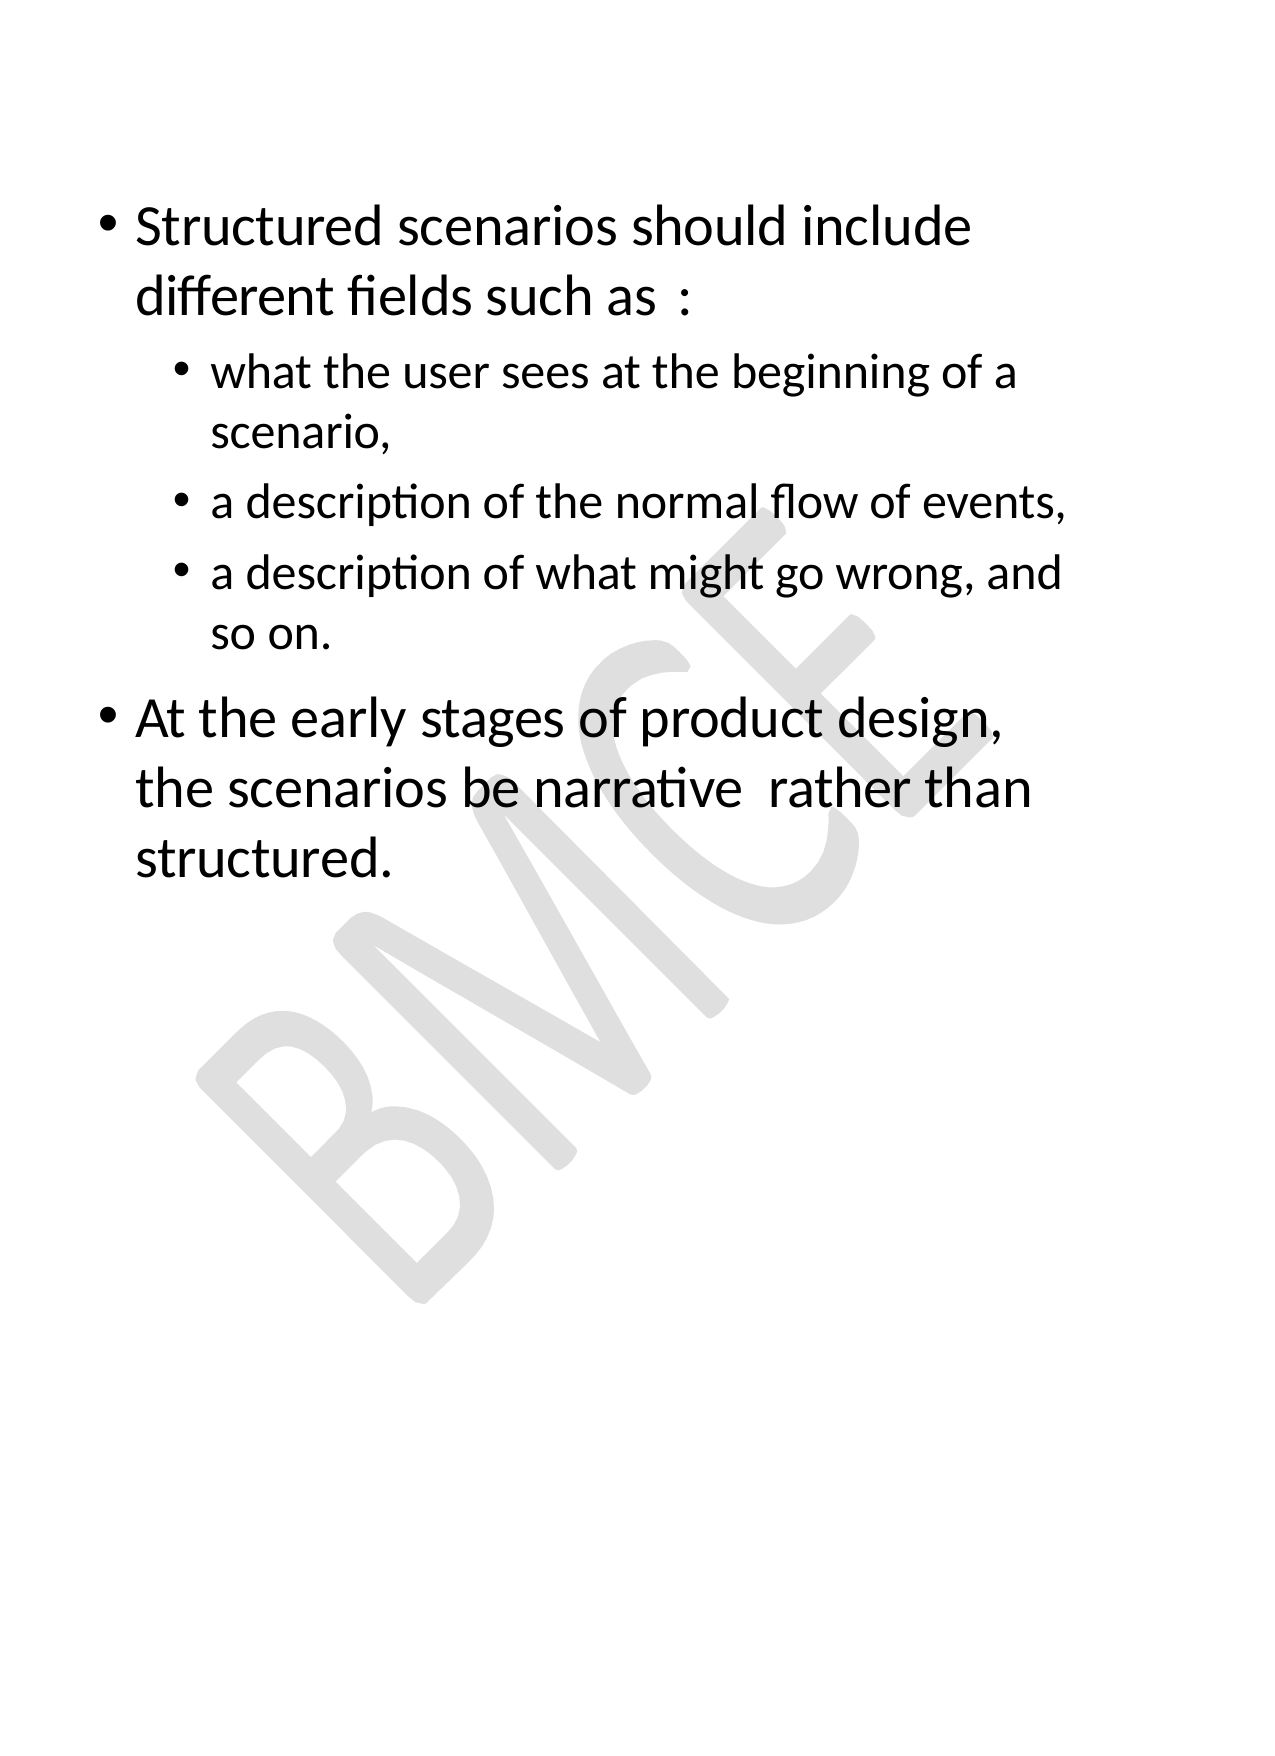

Structured scenarios should include different fields such as :
what the user sees at the beginning of a scenario,
a description of the normal flow of events,
a description of what might go wrong, and so on.
At the early stages of product design, the scenarios be narrative  rather than structured.